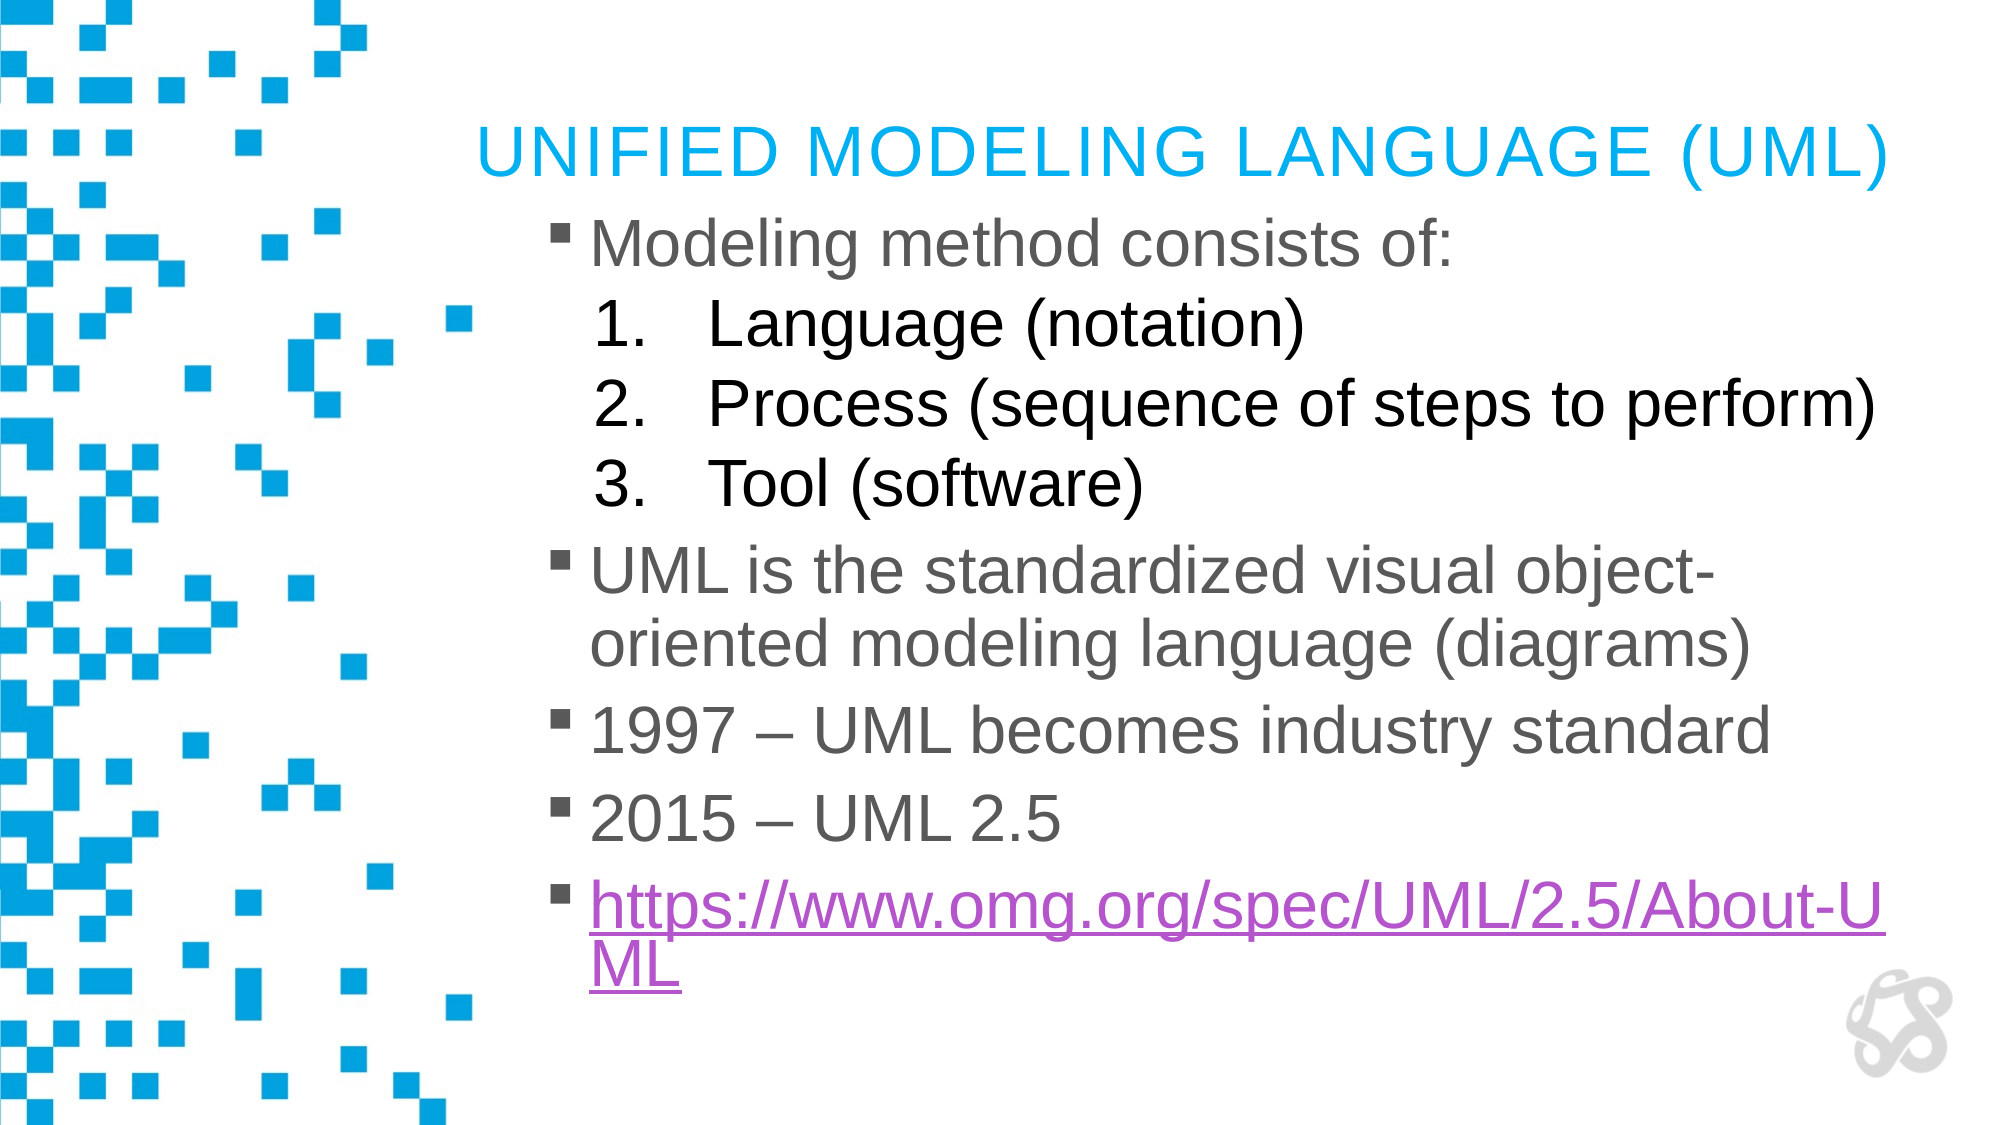

# Unified Modeling Language (UML)
Modeling method consists of:
Language (notation)
Process (sequence of steps to perform)
Tool (software)
UML is the standardized visual object-oriented modeling language (diagrams)
1997 – UML becomes industry standard
2015 – UML 2.5
https://www.omg.org/spec/UML/2.5/About-UML